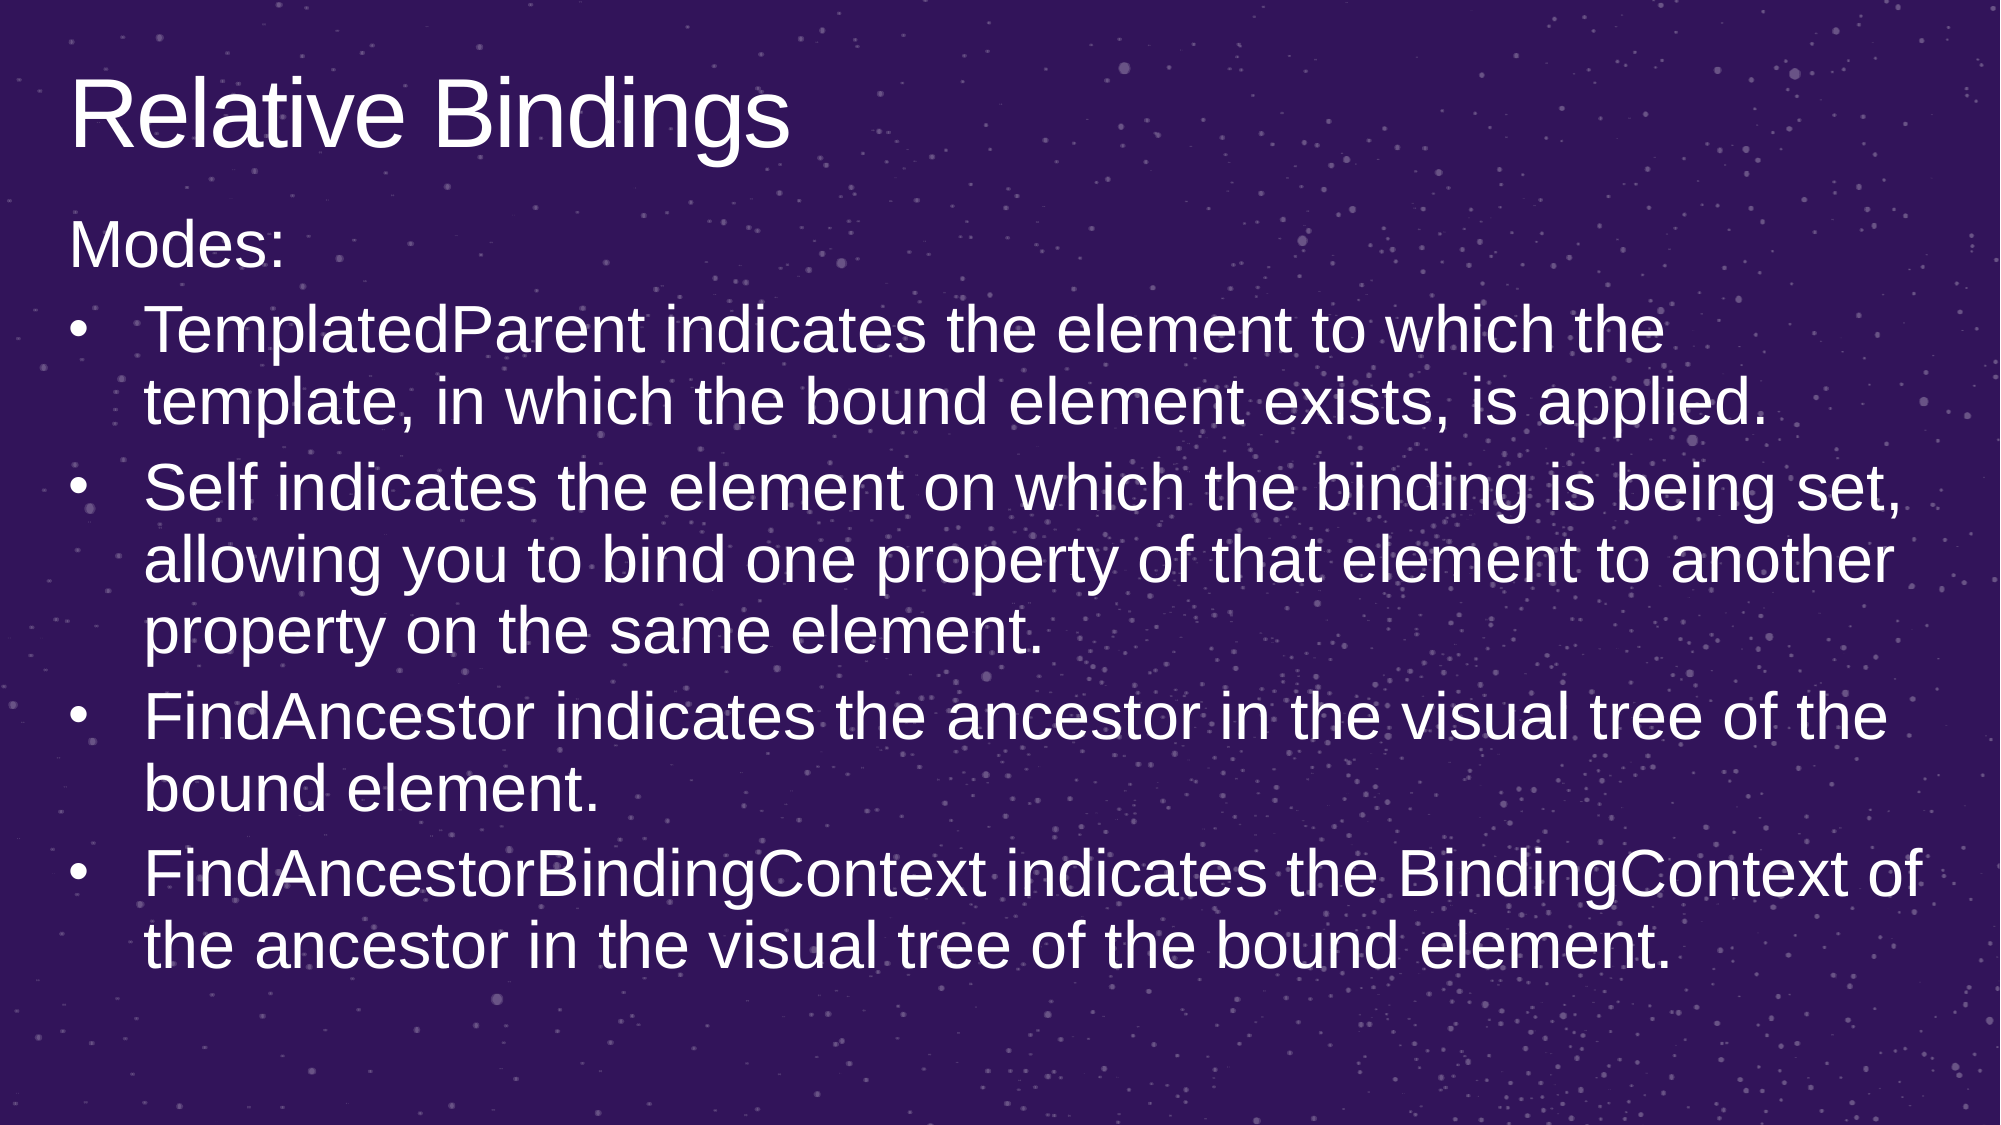

# Relative Bindings
Modes:
TemplatedParent indicates the element to which the template, in which the bound element exists, is applied.
Self indicates the element on which the binding is being set, allowing you to bind one property of that element to another property on the same element.
FindAncestor indicates the ancestor in the visual tree of the bound element.
FindAncestorBindingContext indicates the BindingContext of the ancestor in the visual tree of the bound element.